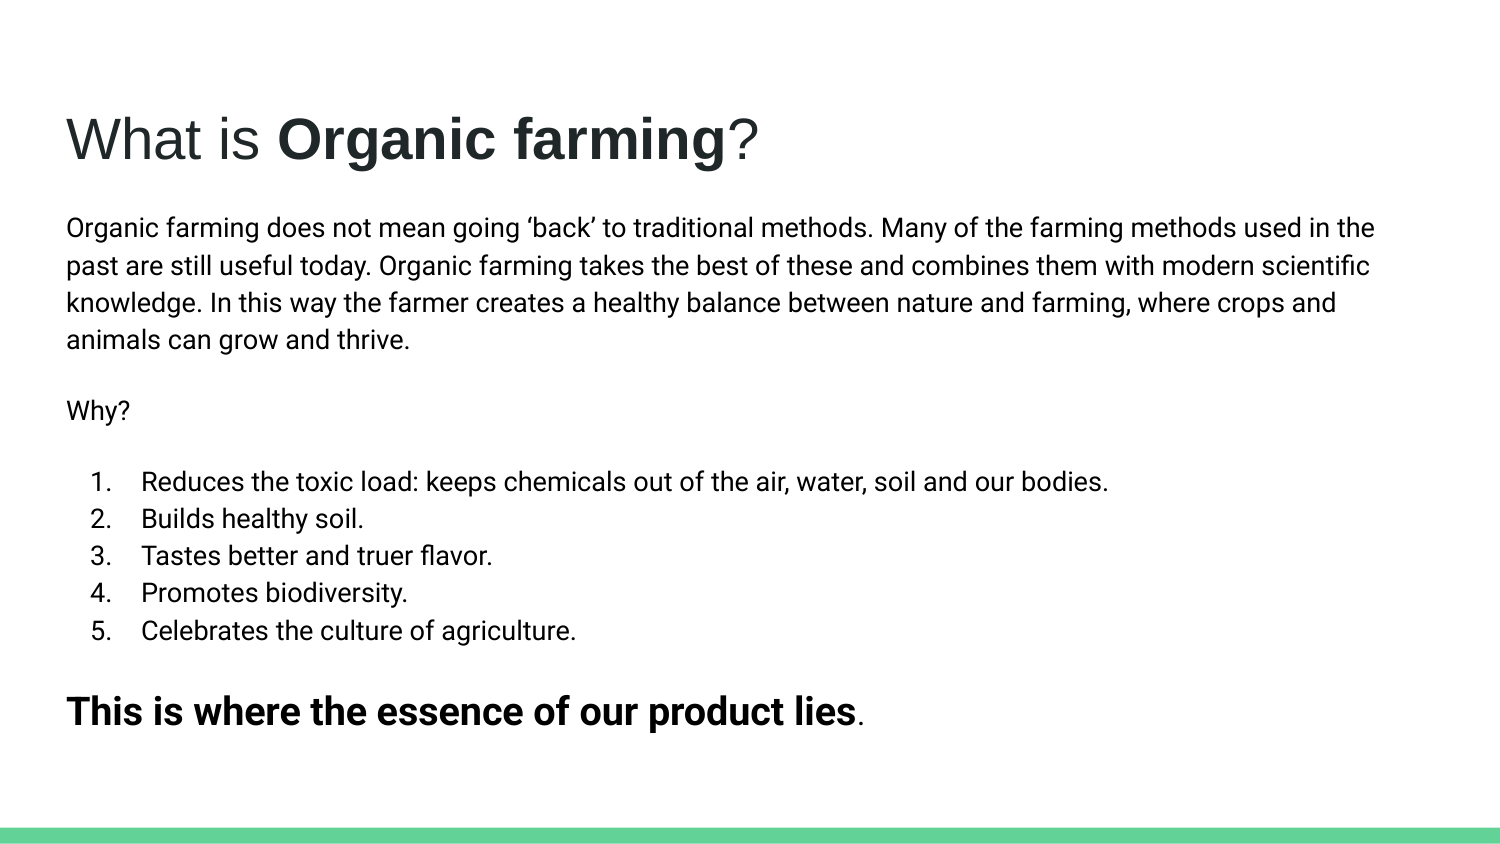

# What is Organic farming?
Organic farming does not mean going ‘back’ to traditional methods. Many of the farming methods used in the past are still useful today. Organic farming takes the best of these and combines them with modern scientific knowledge. In this way the farmer creates a healthy balance between nature and farming, where crops and animals can grow and thrive.
Why?
Reduces the toxic load: keeps chemicals out of the air, water, soil and our bodies.
Builds healthy soil.
Tastes better and truer flavor.
Promotes biodiversity.
Celebrates the culture of agriculture.
This is where the essence of our product lies.